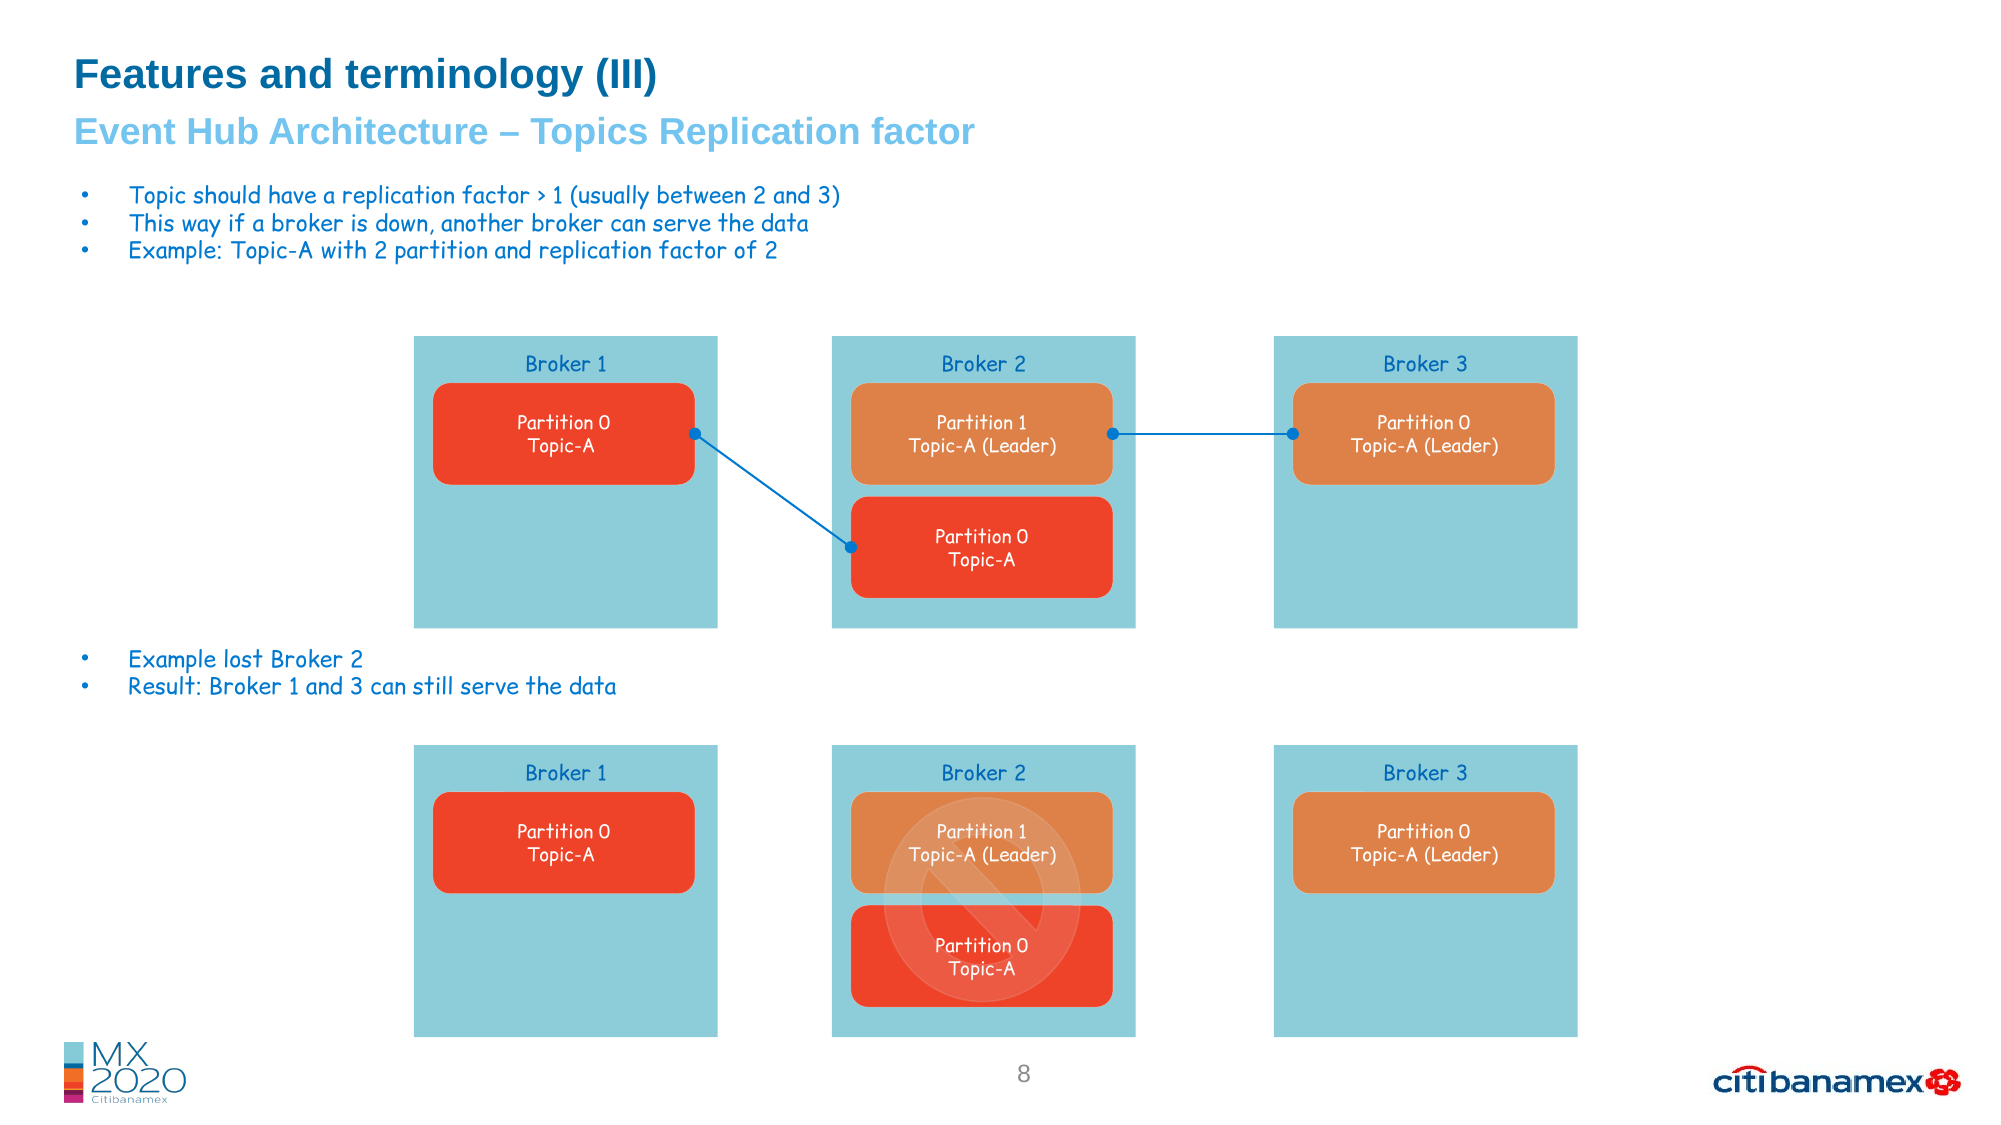

Features and terminology (III)
Event Hub Architecture – Topics Replication factor
Topic should have a replication factor > 1 (usually between 2 and 3)
This way if a broker is down, another broker can serve the data
Example: Topic-A with 2 partition and replication factor of 2
Broker 1
Broker 3
Broker 2
Partition 0
Topic-A
Partition 1
Topic-A (Leader)
Partition 0
Topic-A (Leader)
Partition 0
Topic-A
Example lost Broker 2
Result: Broker 1 and 3 can still serve the data
Broker 1
Broker 3
Broker 2
Partition 0
Topic-A
Partition 1
Topic-A (Leader)
Partition 0
Topic-A (Leader)

Partition 0
Topic-A